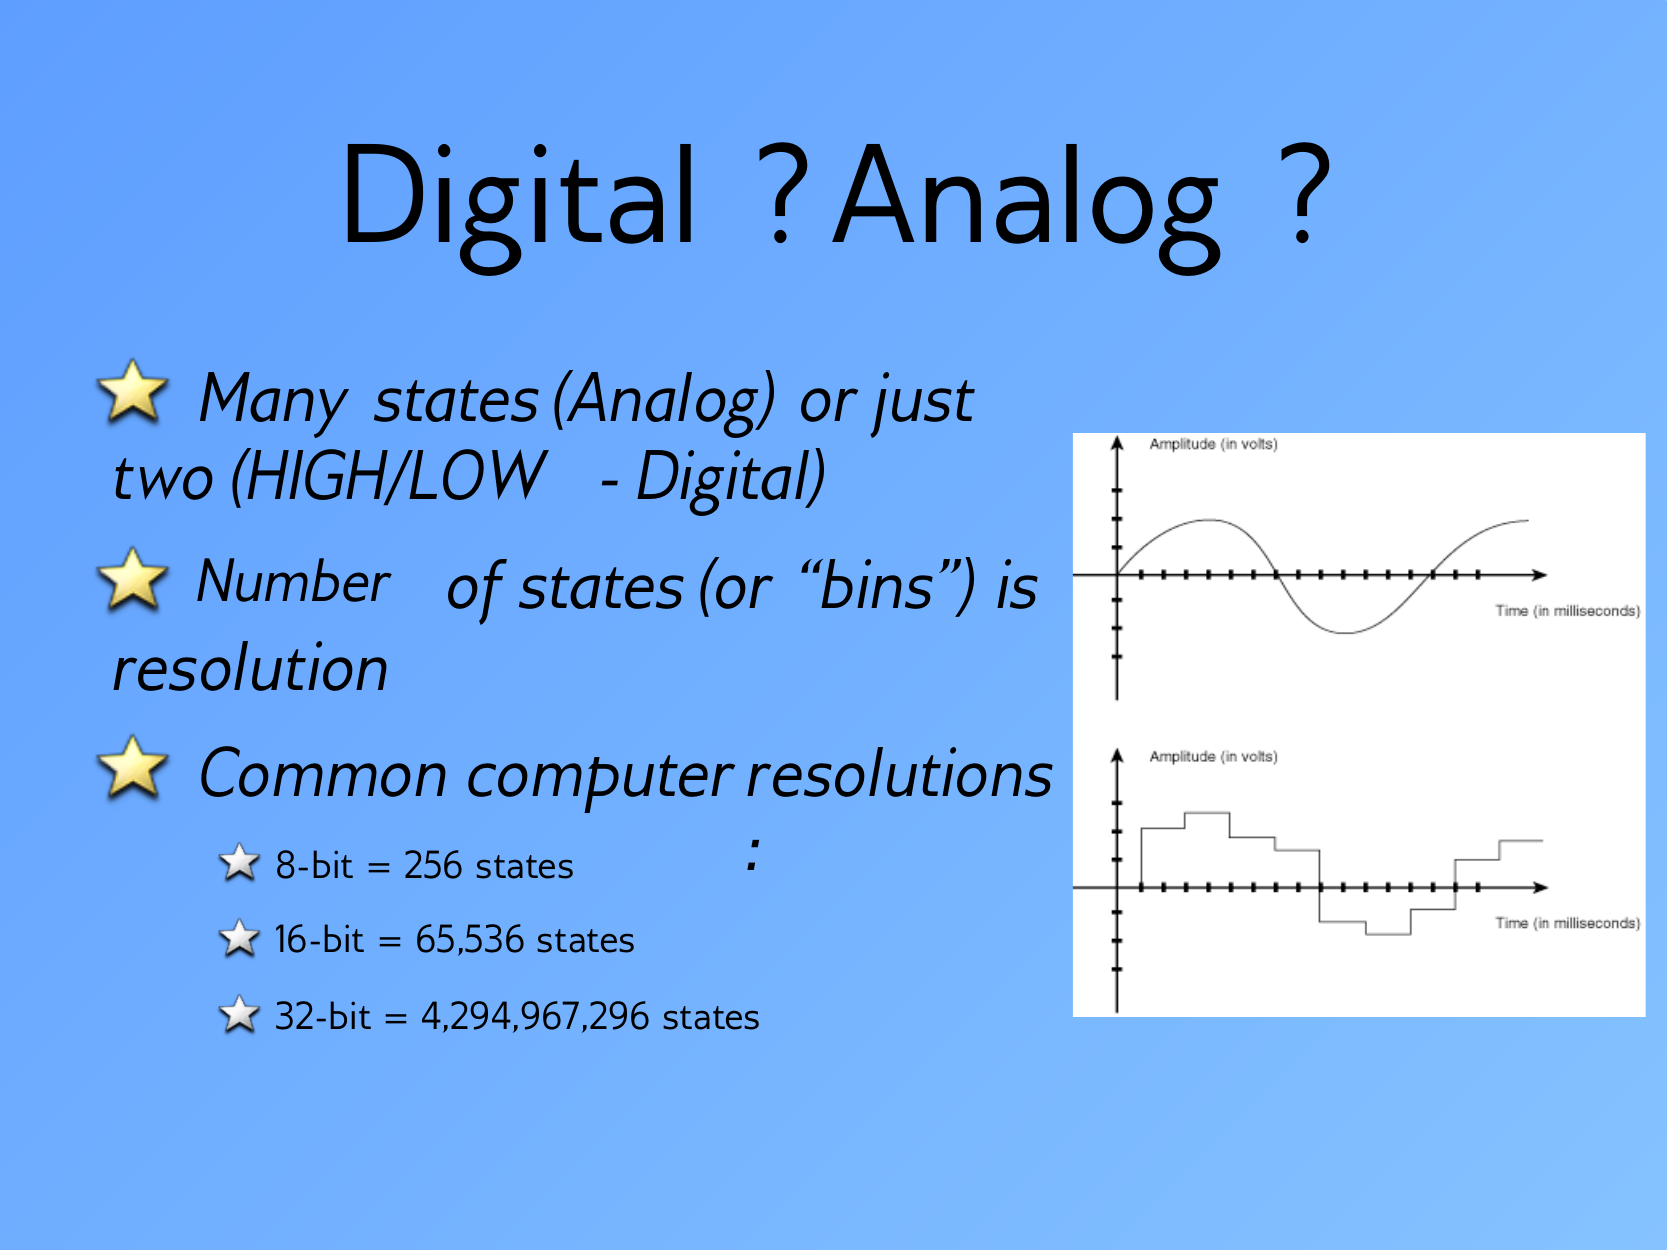

Digital
?
Analog
?

Many
states
(Analog)
or
just

two
(HIGH/LOW
-
Digital)

Number
resolution
of
states
(or “bins”)
is

Common
computer
resolutions:

8-bit = 256 states
16-bit = 65,536 states
32-bit = 4,294,967,296 states